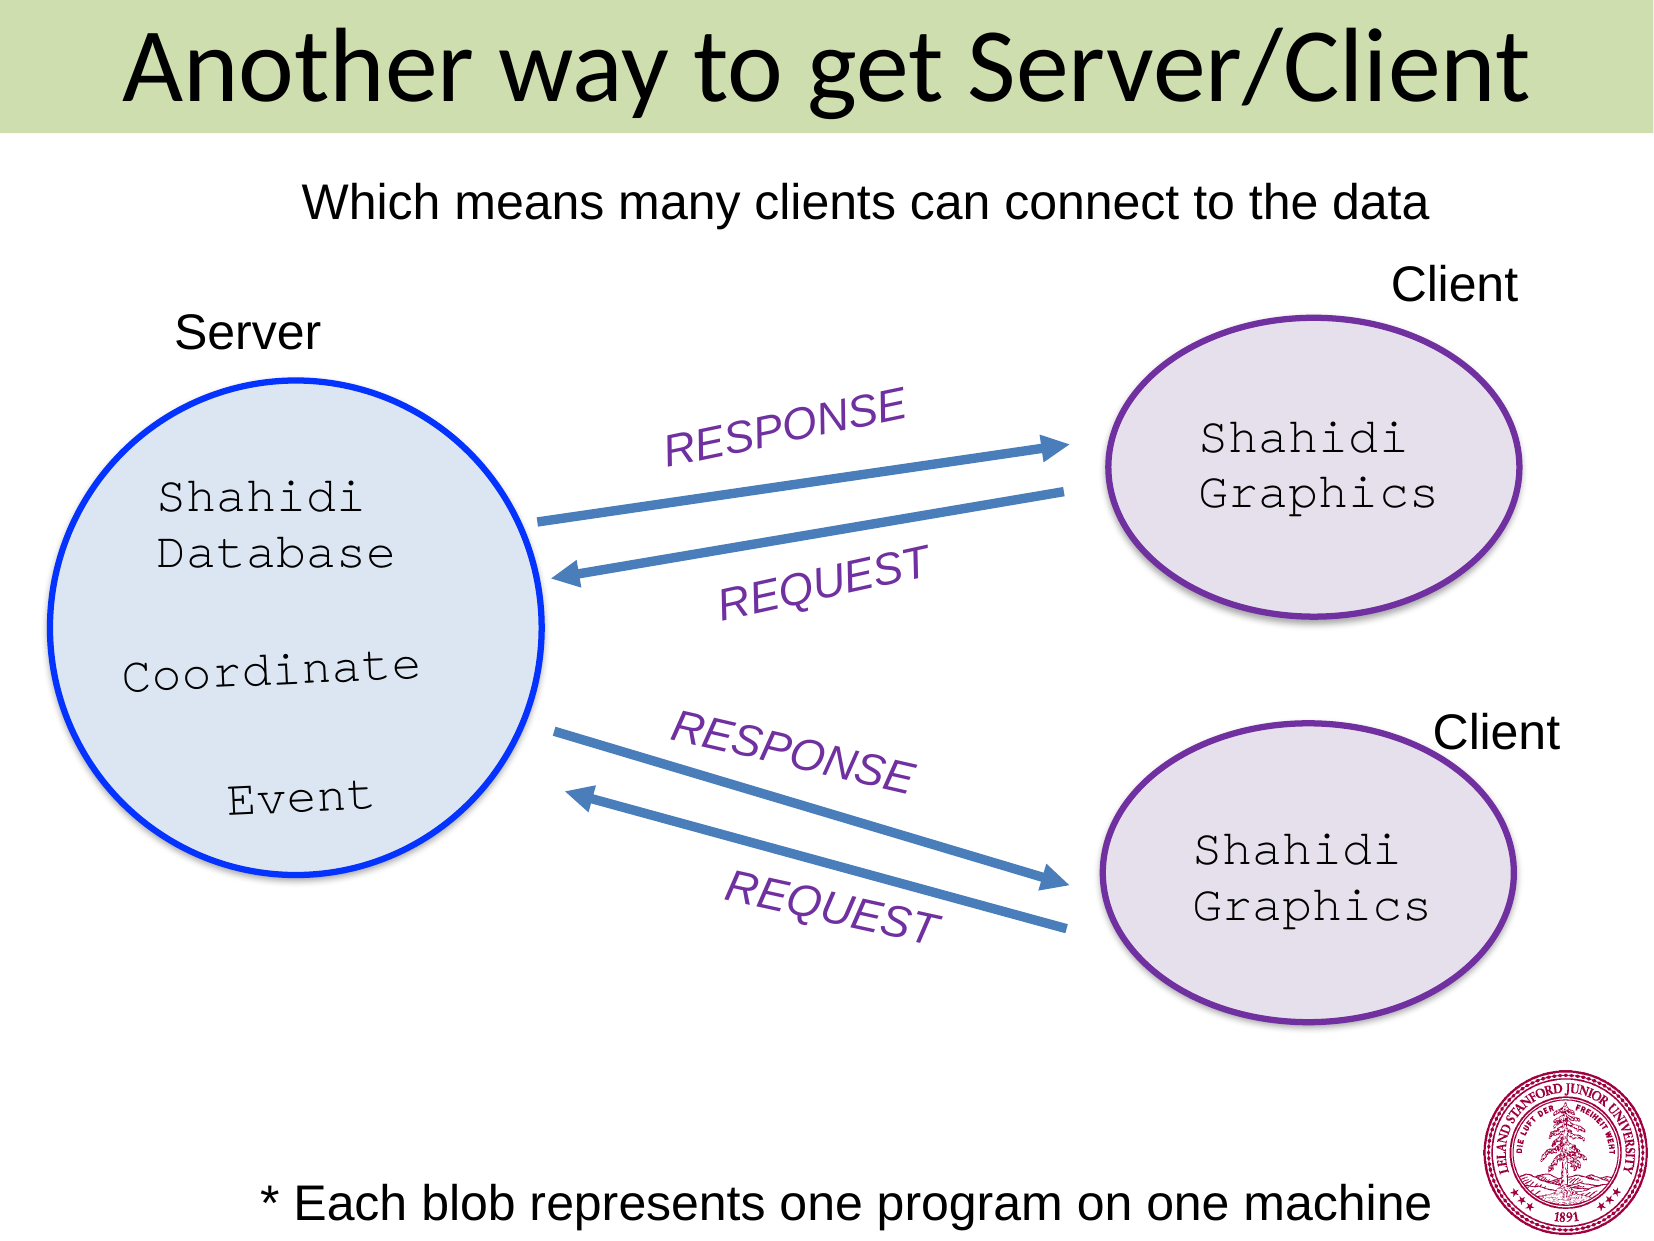

Another way to get Server/Client
Which means many clients can connect to the data
Client
Server

RESPONSE
Shahidi
Graphics
Shahidi
Database
REQUEST
Coordinate
Client
RESPONSE

Event
Shahidi
Graphics
REQUEST
* Each blob represents one program on one machine